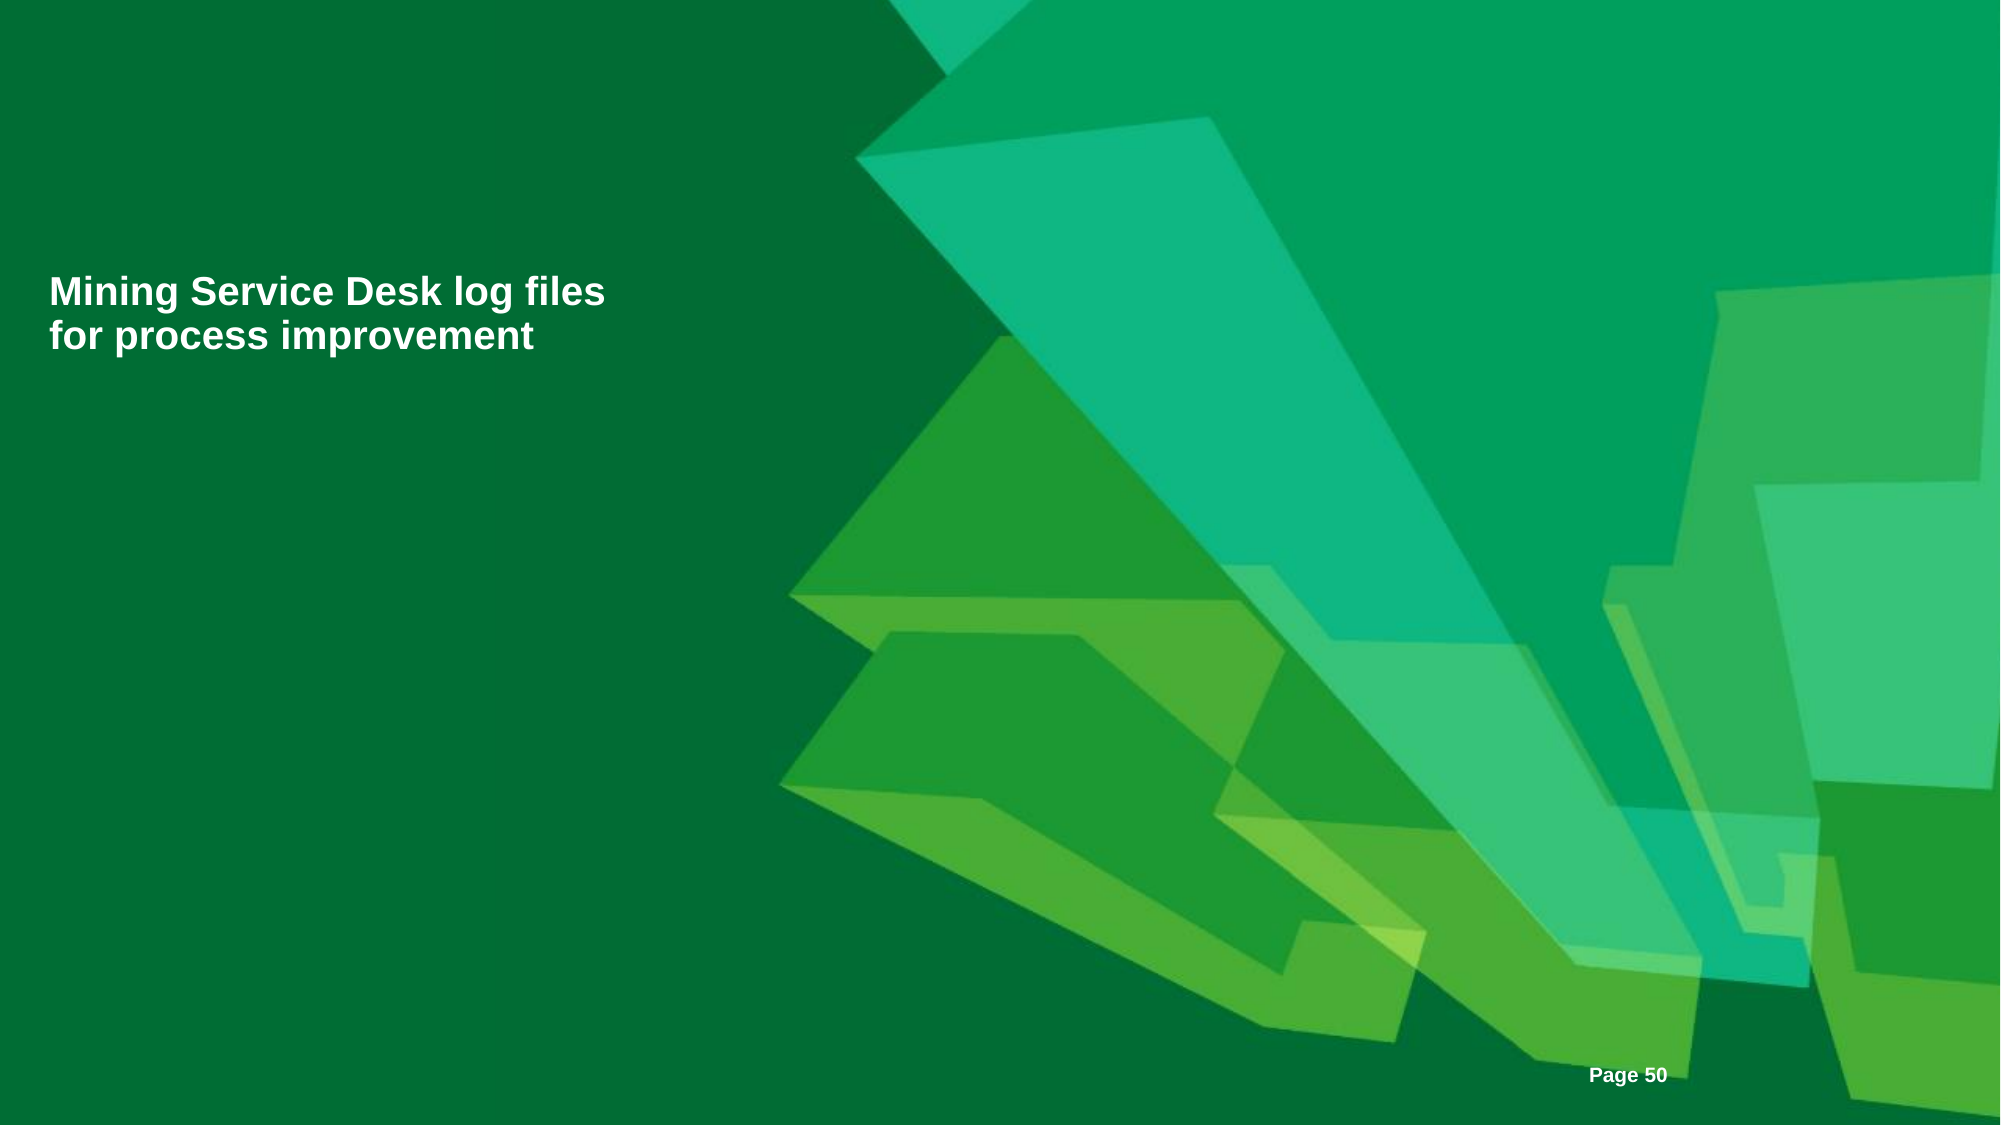

Mining Service Desk log files
for process improvement
Page 50